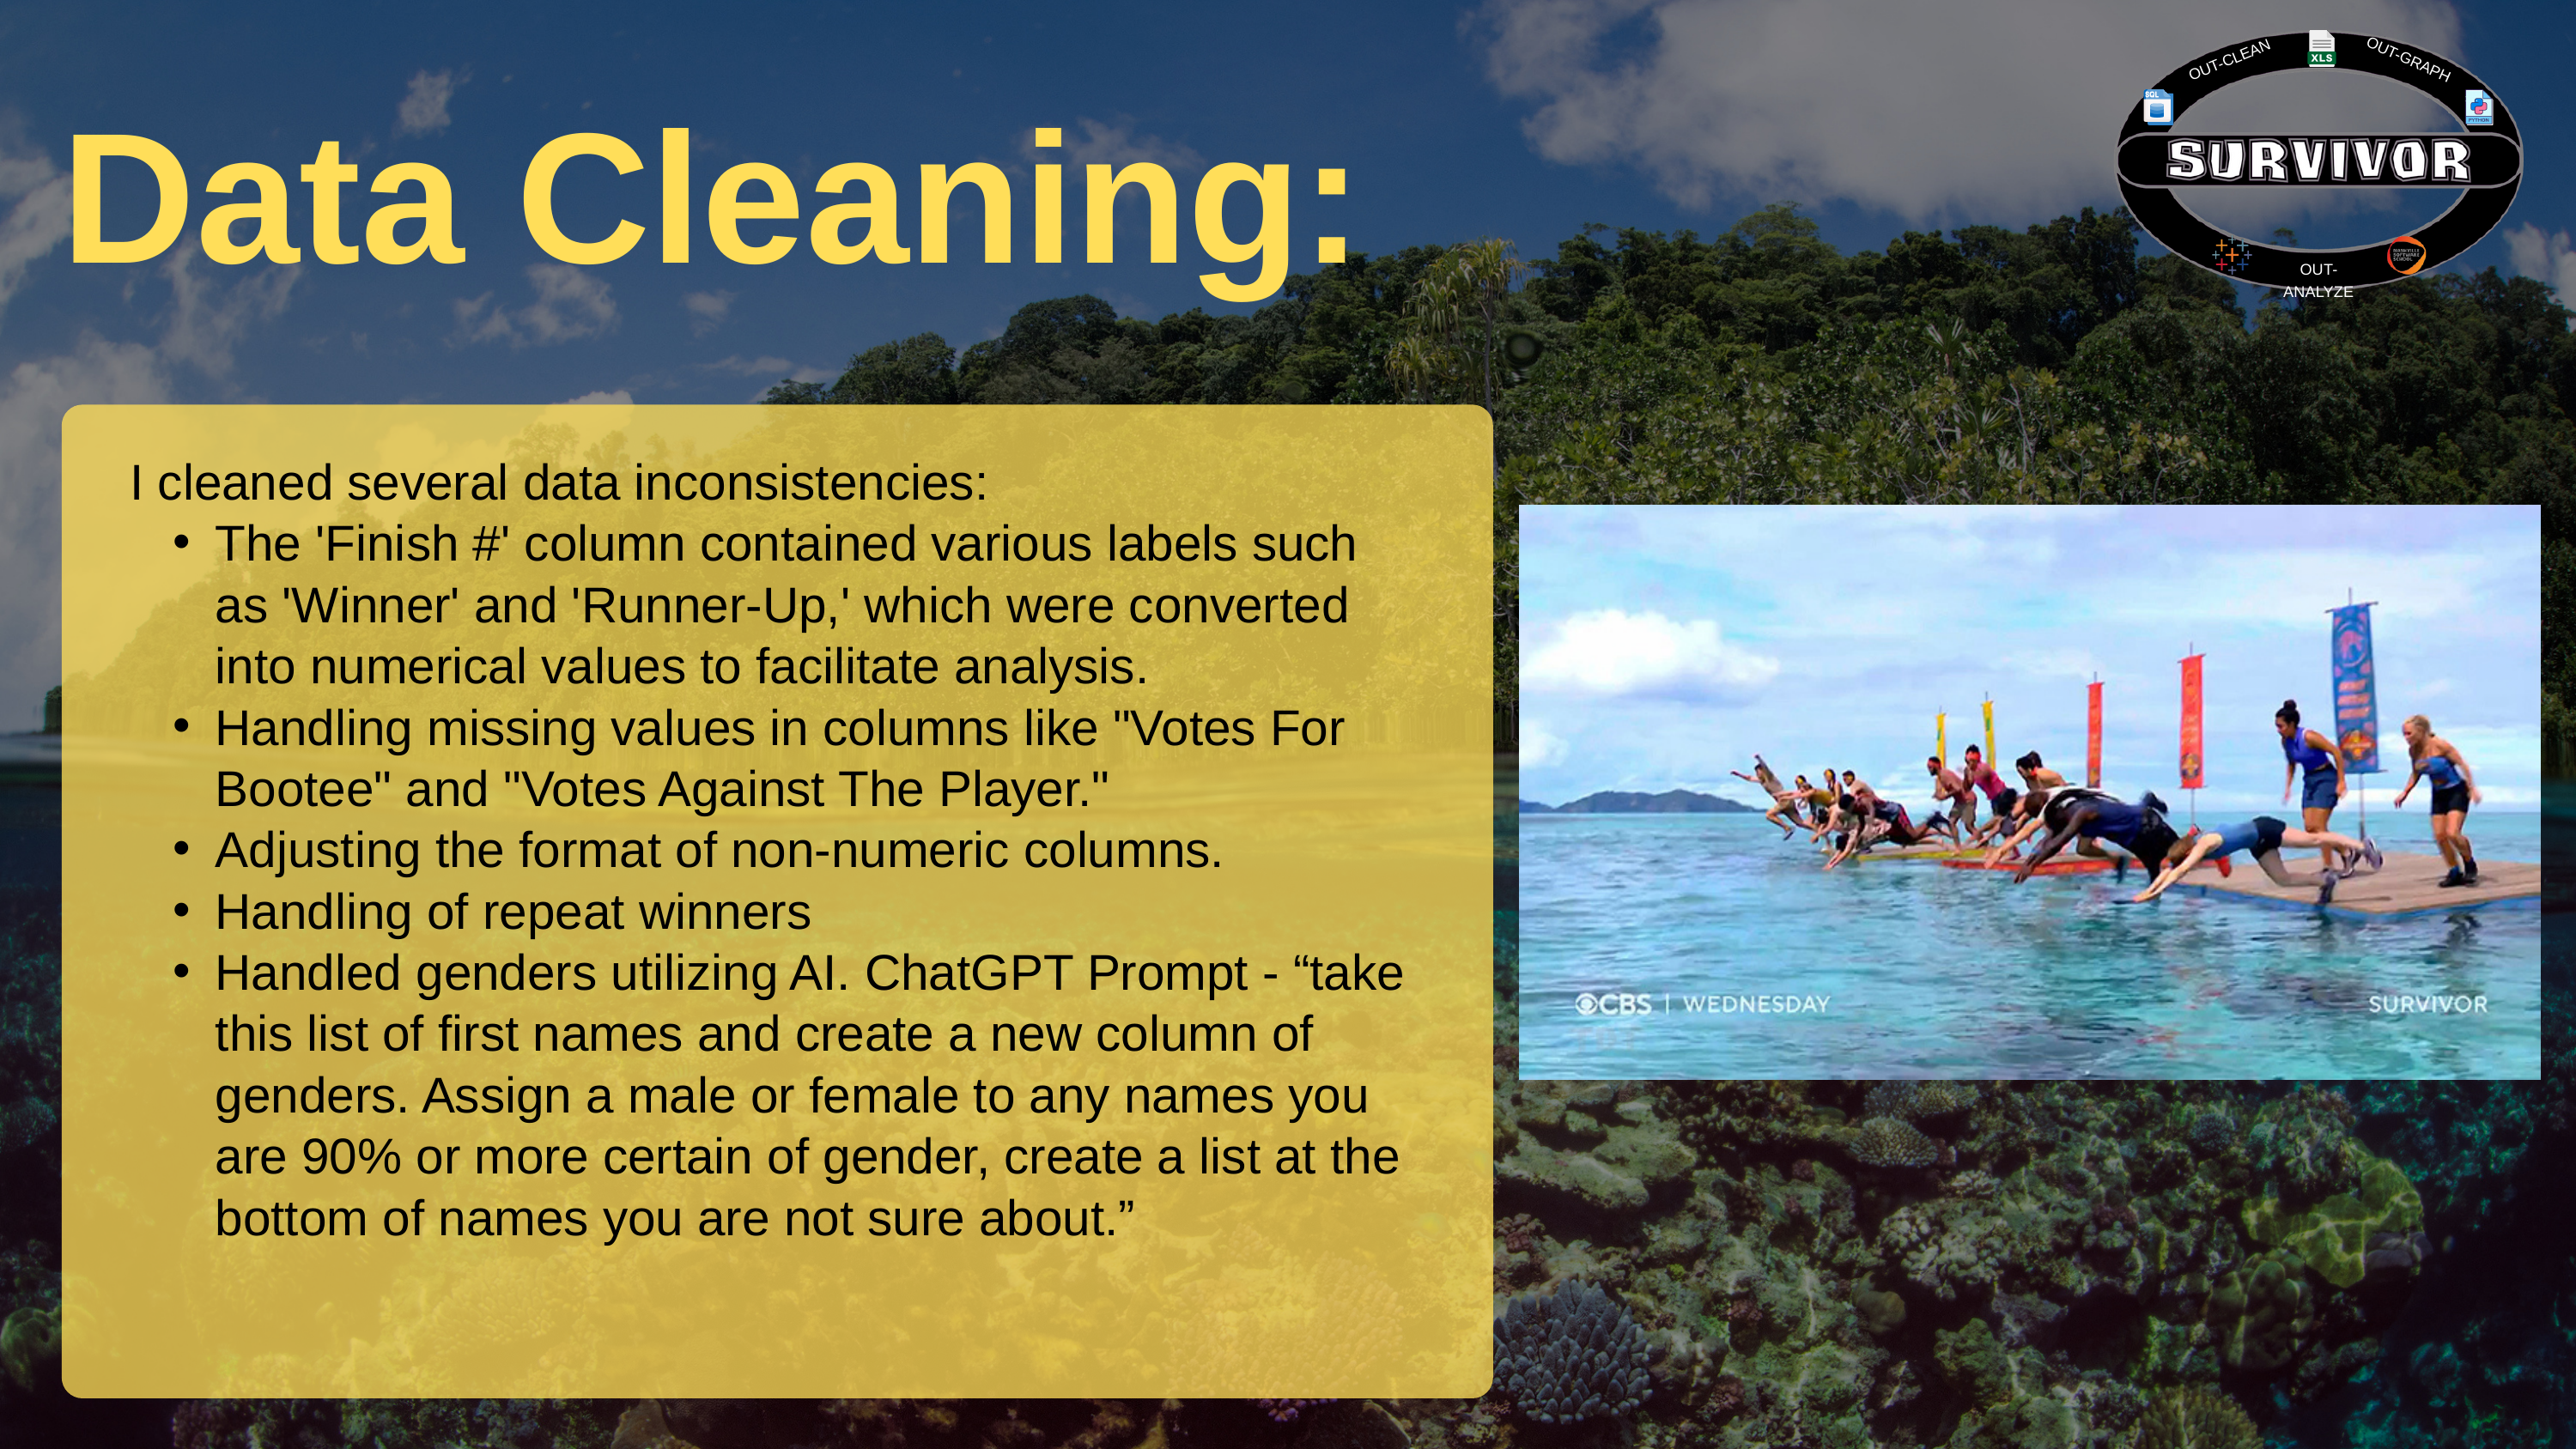

OUT-GRAPH
OUT-CLEAN

OUT-ANALYZE
Data Cleaning:

I cleaned several data inconsistencies:
The 'Finish #' column contained various labels such as 'Winner' and 'Runner-Up,' which were converted into numerical values to facilitate analysis.
Handling missing values in columns like "Votes For Bootee" and "Votes Against The Player."
Adjusting the format of non-numeric columns.
Handling of repeat winners
Handled genders utilizing AI. ChatGPT Prompt - “take this list of first names and create a new column of genders. Assign a male or female to any names you are 90% or more certain of gender, create a list at the bottom of names you are not sure about.”